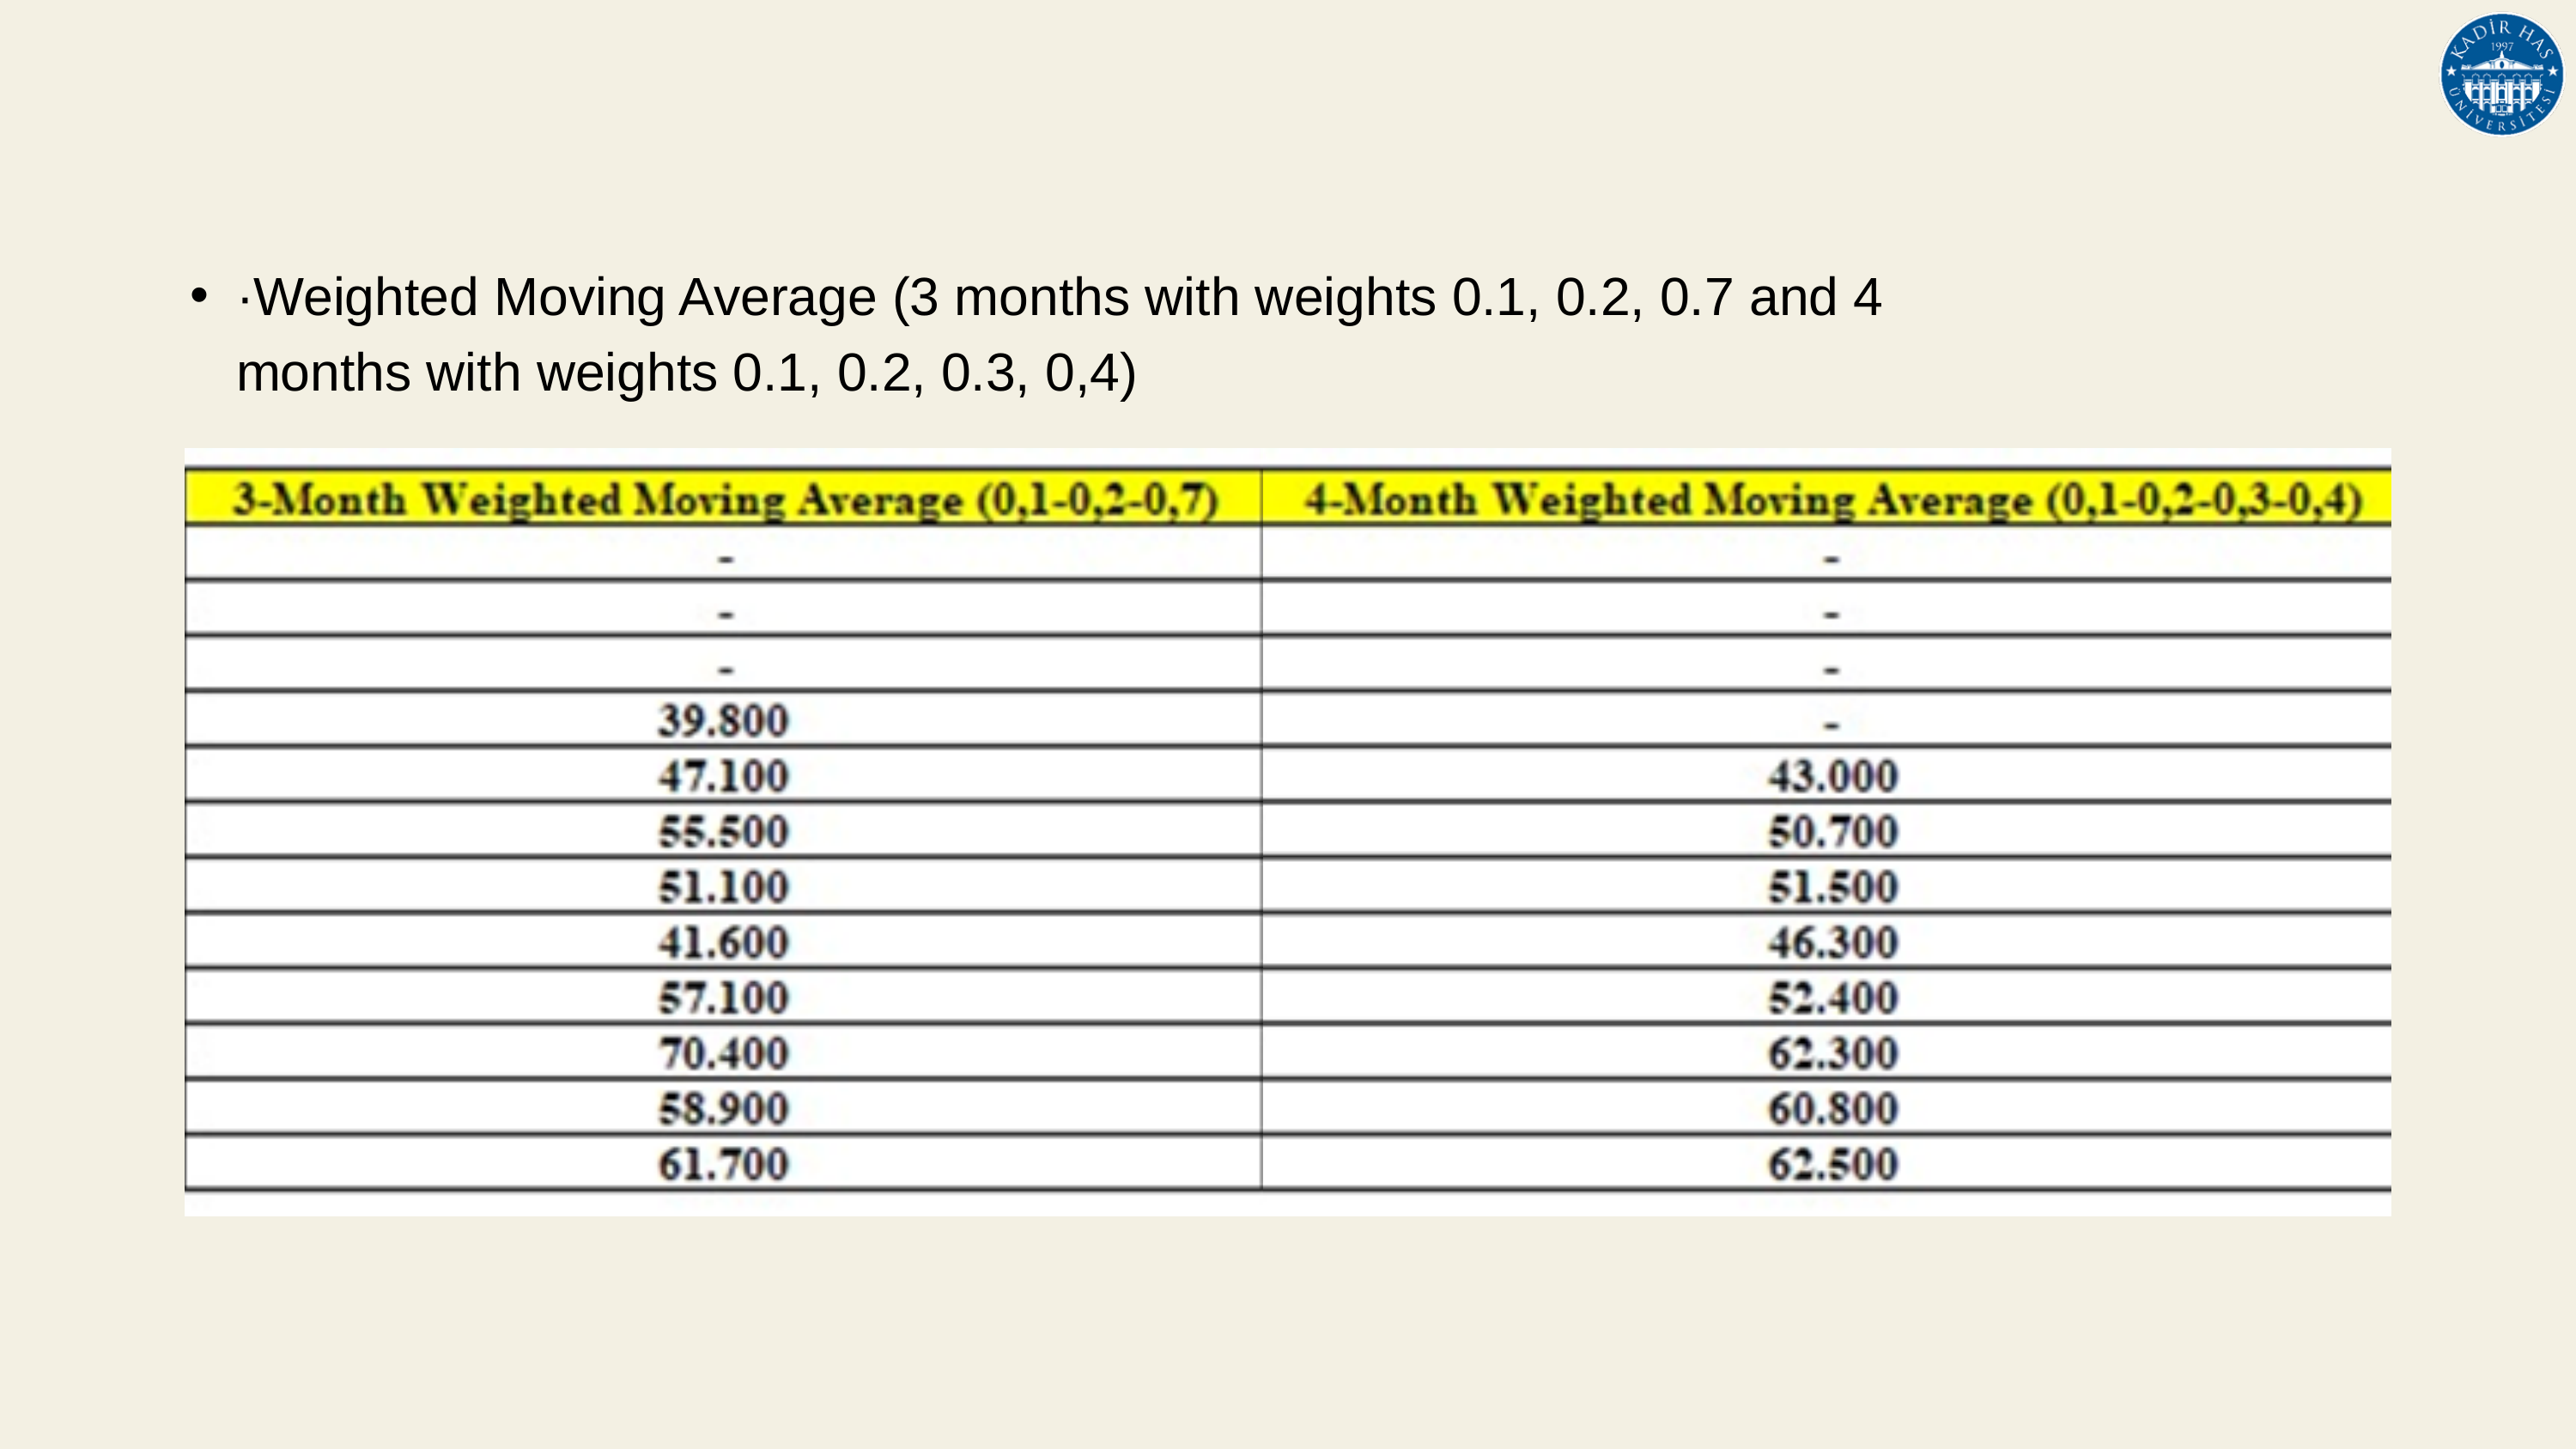

·Weighted Moving Average (3 months with weights 0.1, 0.2, 0.7 and 4 months with weights 0.1, 0.2, 0.3, 0,4)